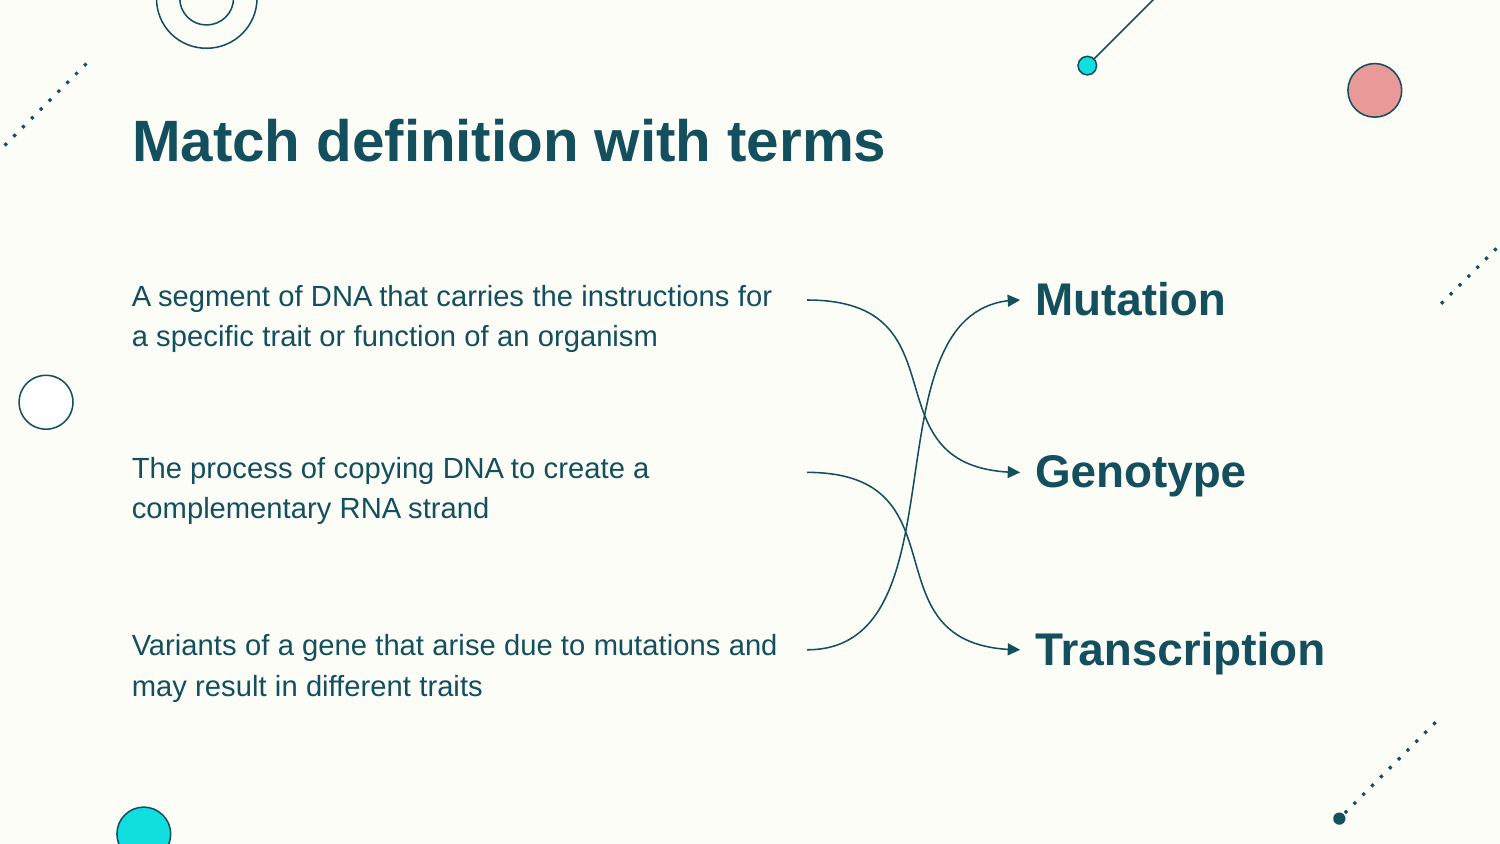

# Match definition with terms
A segment of DNA that carries the instructions for a specific trait or function of an organism
Mutation
The process of copying DNA to create a complementary RNA strand
Genotype
Variants of a gene that arise due to mutations and may result in different traits
Transcription